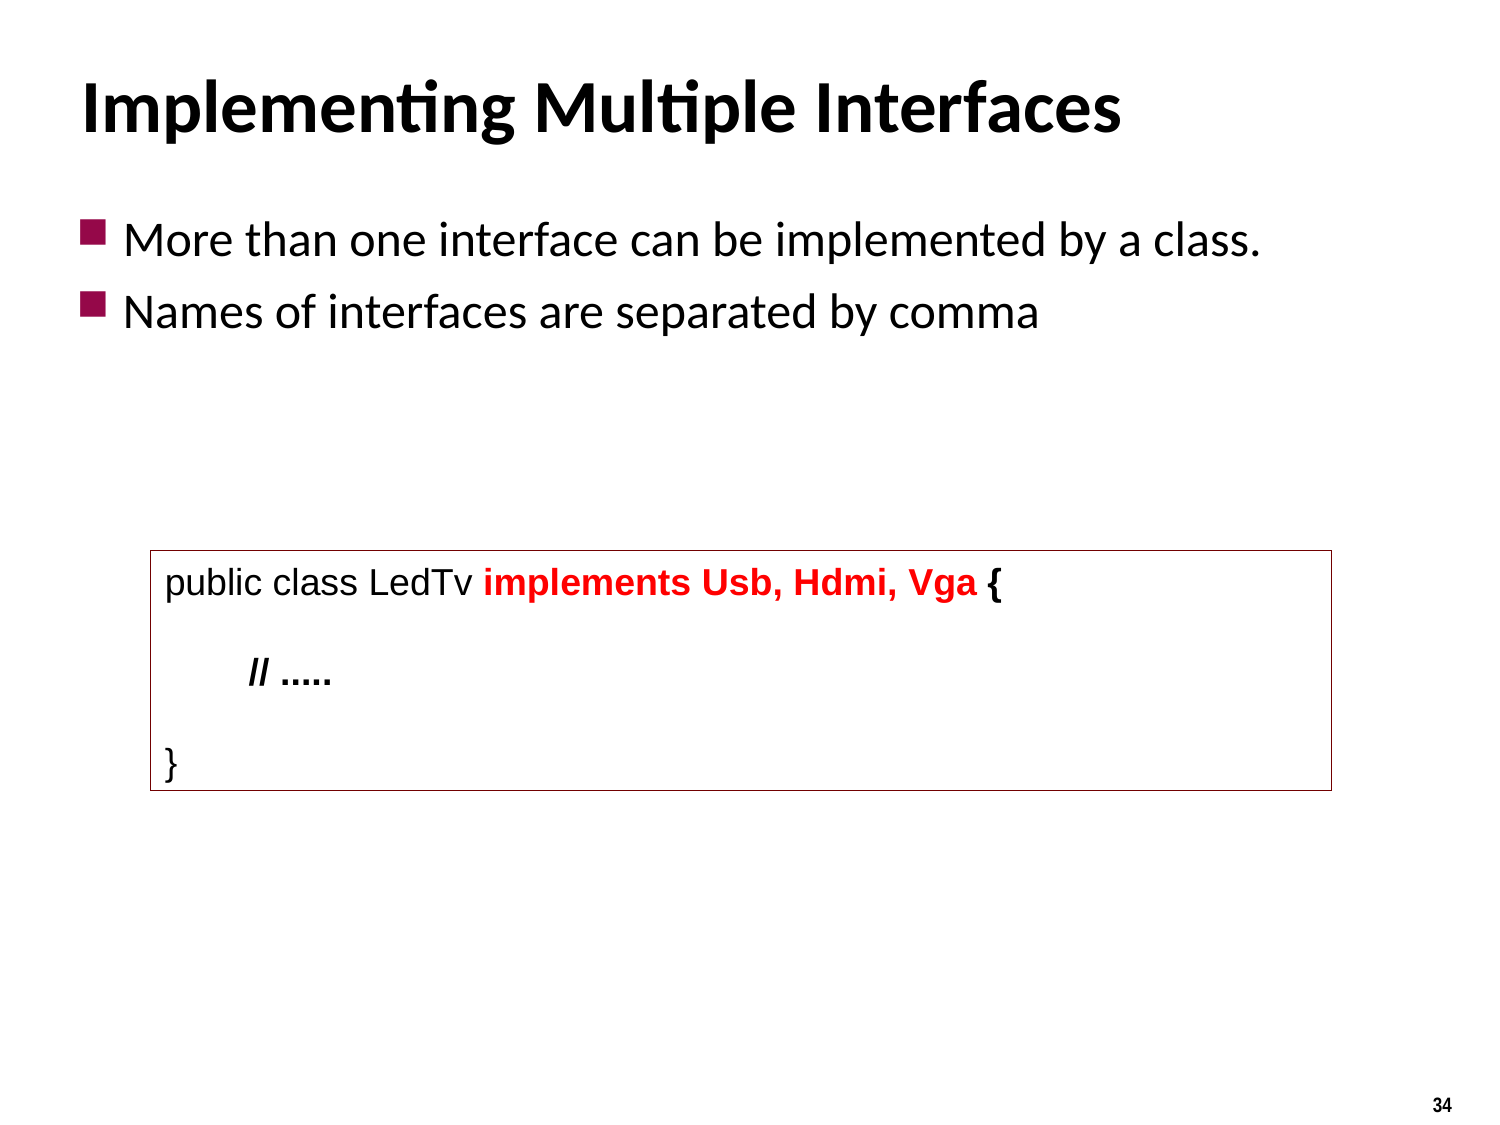

# Implementing Multiple Interfaces
More than one interface can be implemented by a class.
Names of interfaces are separated by comma

public class LedTv implements Usb, Hdmi, Vga {

        // .....

}